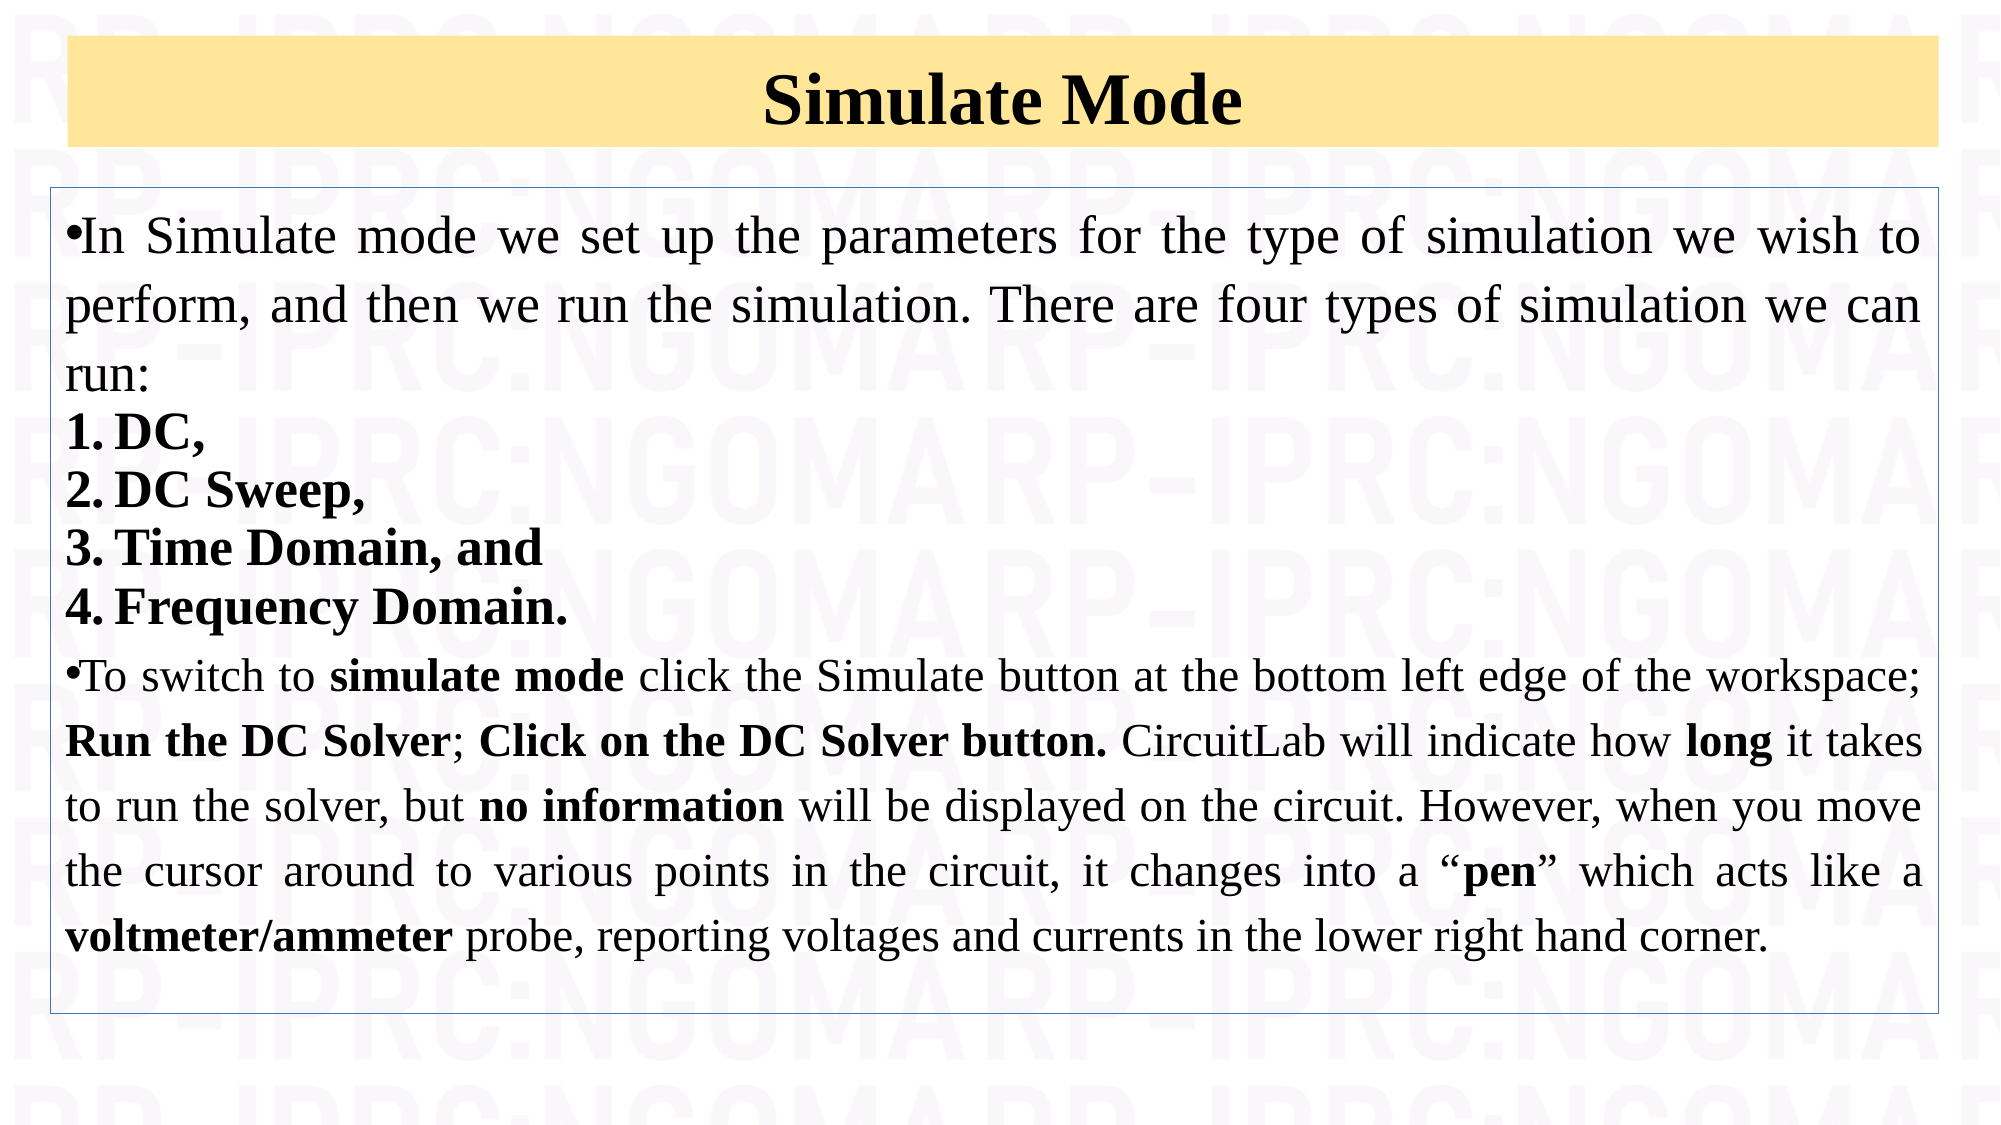

# Simulate Mode
In Simulate mode we set up the parameters for the type of simulation we wish to perform, and then we run the simulation. There are four types of simulation we can run:
DC,
DC Sweep,
Time Domain, and
Frequency Domain.
To switch to simulate mode click the Simulate button at the bottom left edge of the workspace; Run the DC Solver; Click on the DC Solver button. CircuitLab will indicate how long it takes to run the solver, but no information will be displayed on the circuit. However, when you move the cursor around to various points in the circuit, it changes into a “pen” which acts like a voltmeter/ammeter probe, reporting voltages and currents in the lower right hand corner.